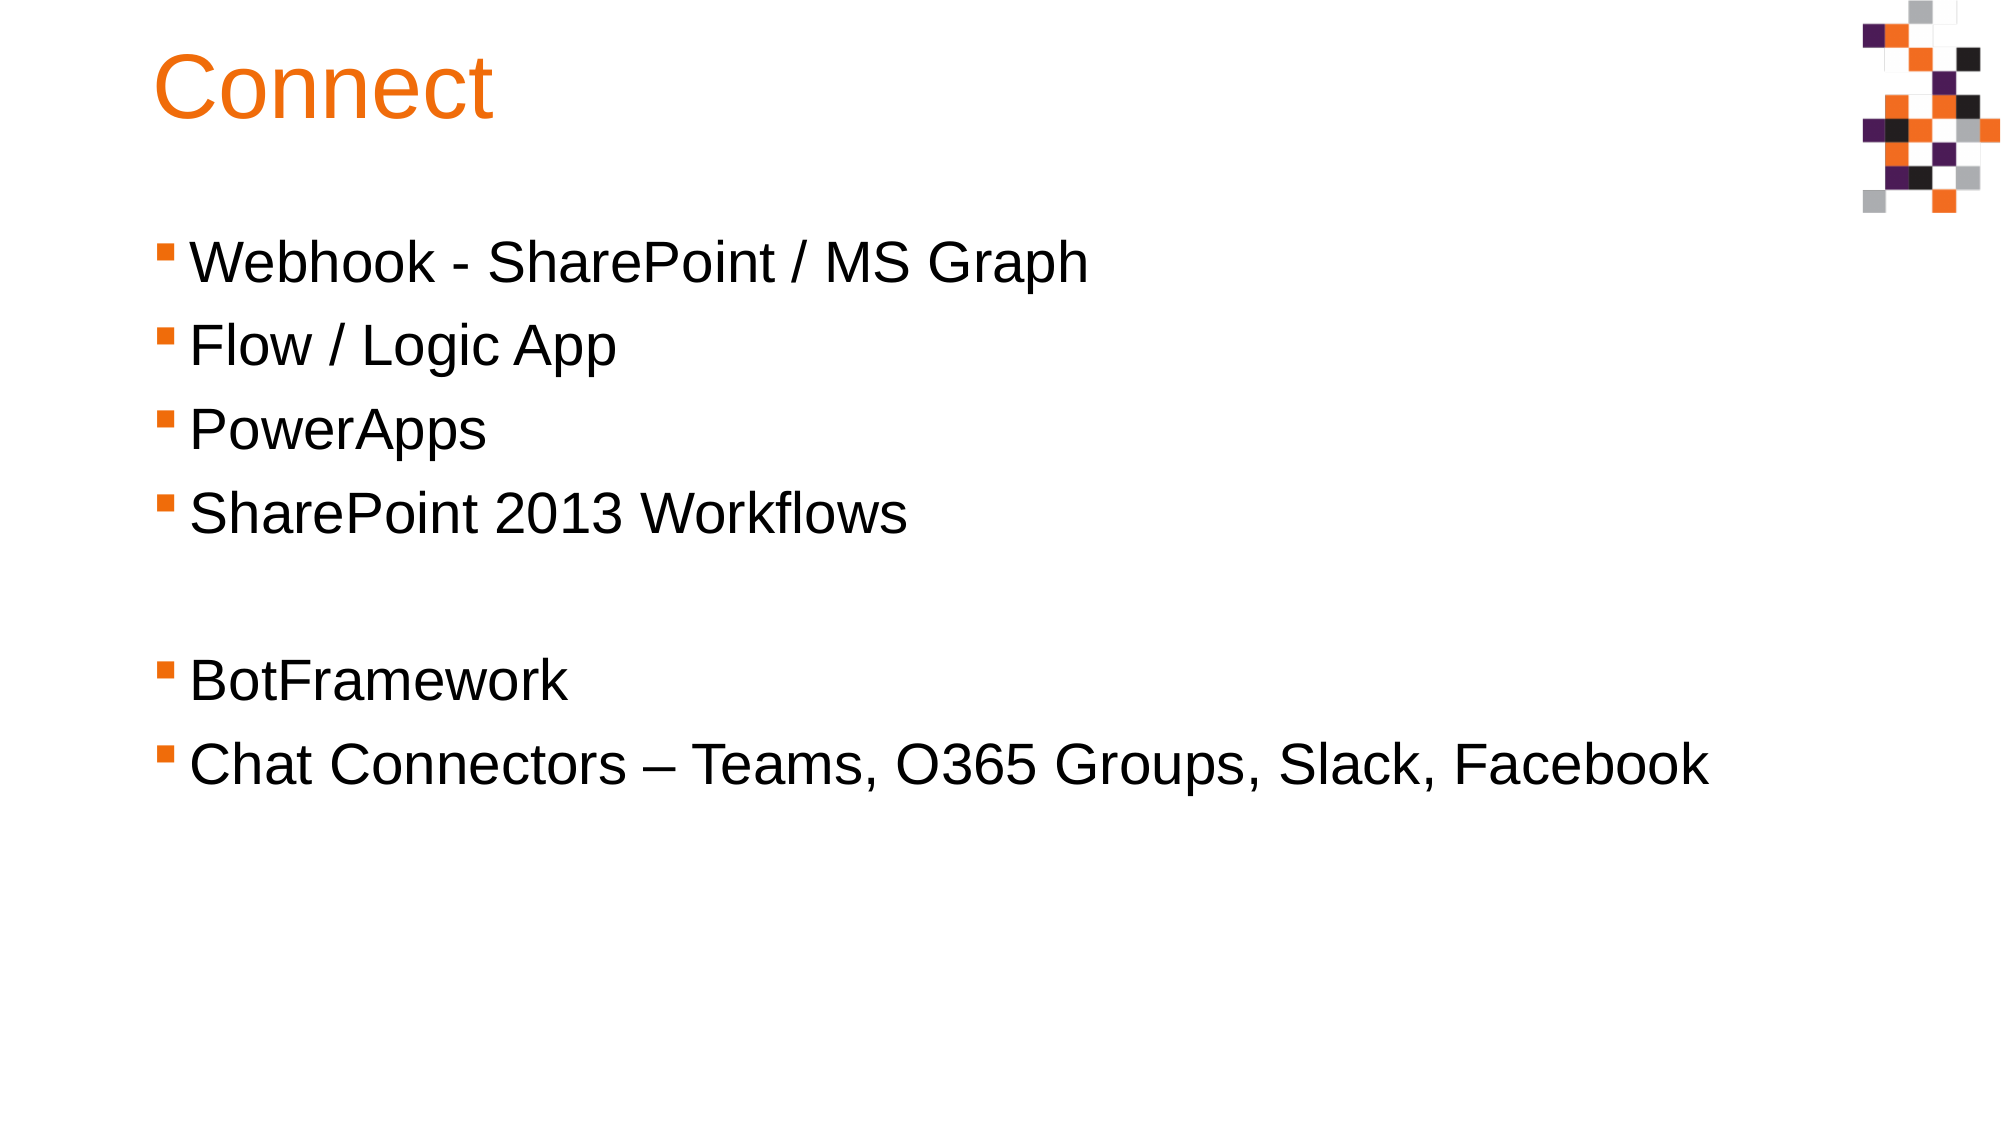

# Connect
Webhook - SharePoint / MS Graph
Flow / Logic App
PowerApps
SharePoint 2013 Workflows

BotFramework
Chat Connectors – Teams, O365 Groups, Slack, Facebook